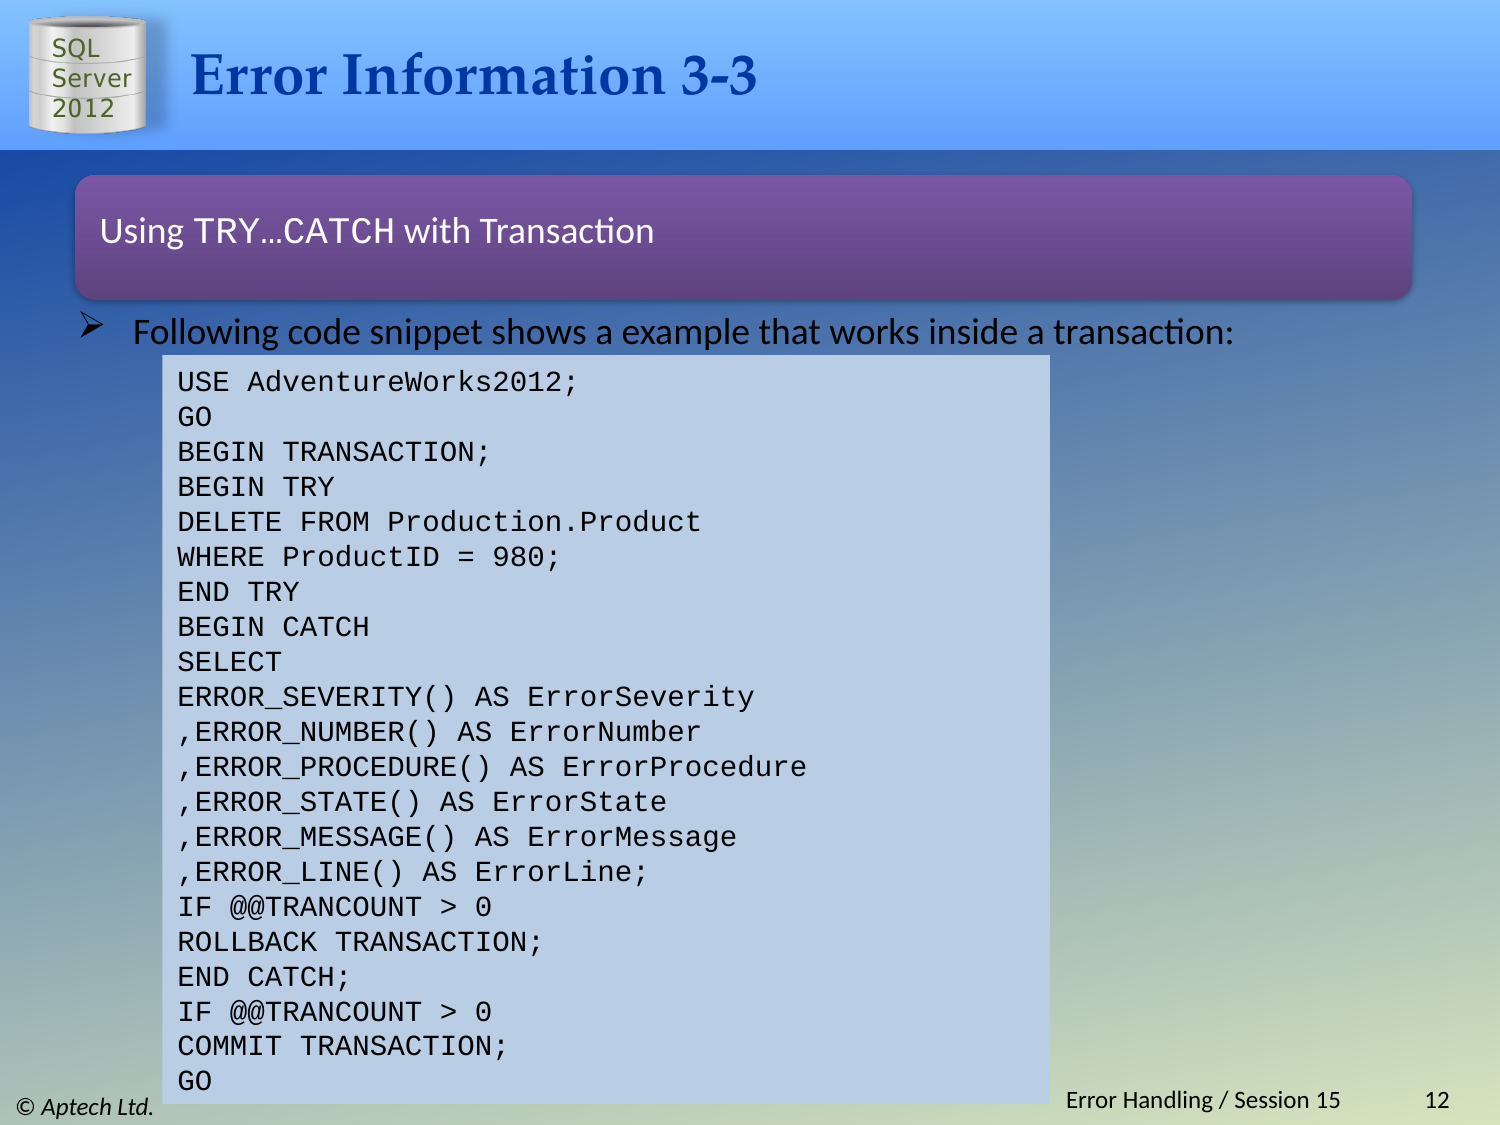

# Error Information 3-3

Using TRY…CATCH with Transaction
Following code snippet shows a example that works inside a transaction:
USE AdventureWorks2012;
GO
BEGIN TRANSACTION;
BEGIN TRY
DELETE FROM Production.Product
WHERE ProductID = 980;
END TRY
BEGIN CATCH
SELECT
ERROR_SEVERITY() AS ErrorSeverity
,ERROR_NUMBER() AS ErrorNumber
,ERROR_PROCEDURE() AS ErrorProcedure
,ERROR_STATE() AS ErrorState
,ERROR_MESSAGE() AS ErrorMessage
,ERROR_LINE() AS ErrorLine;
IF @@TRANCOUNT > 0
ROLLBACK TRANSACTION;
END CATCH;
IF @@TRANCOUNT > 0
COMMIT TRANSACTION;
GO
Error Handling / Session 15
12